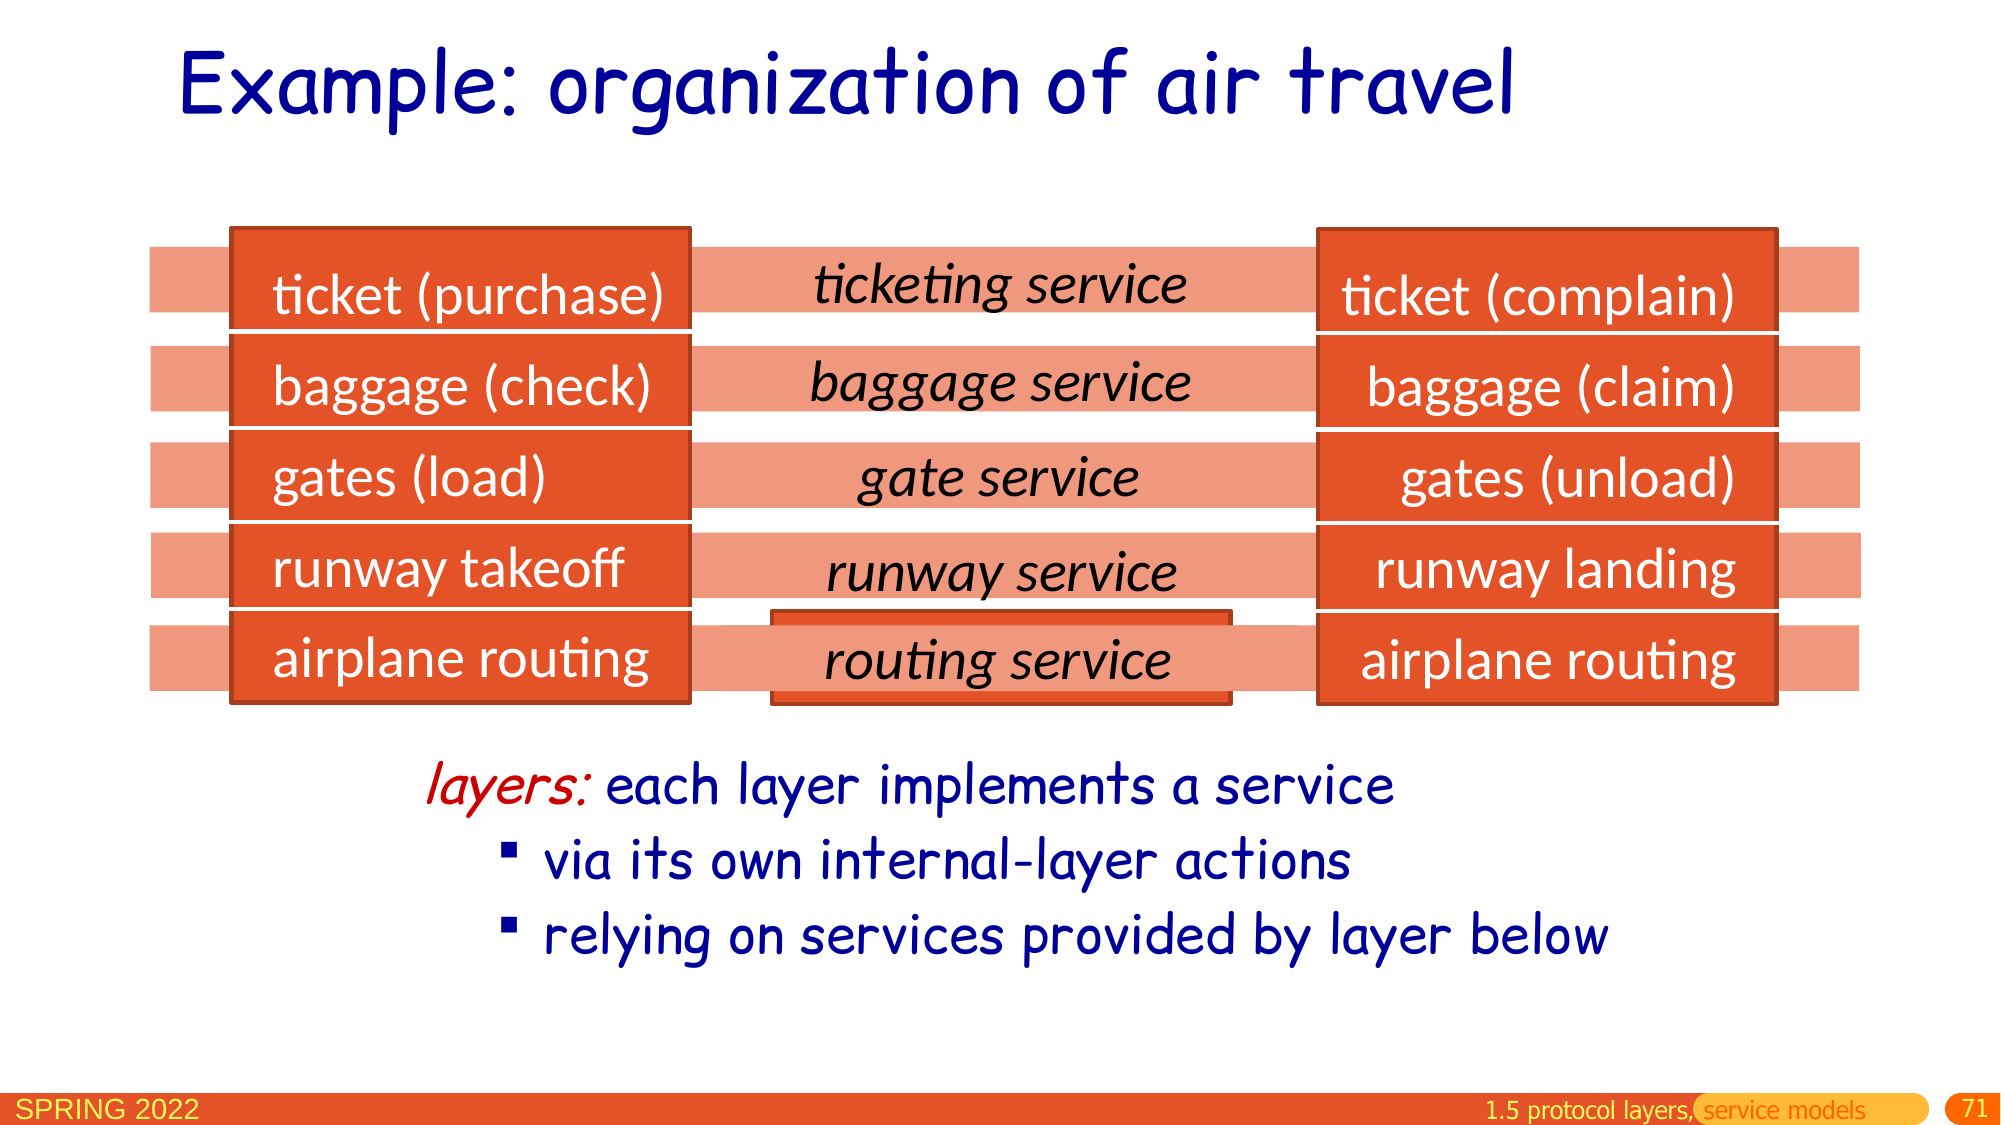

Example: organization of air travel

ticket (purchase)
baggage (check)
gates (load)
runway takeoff
airplane routing
ticket (complain)
baggage (claim)
gates (unload)
runway landing
airplane routing

ticketing service
baggage service
gate service
runway service
routing service

airplane routing
layers: each layer implements a service
via its own internal-layer actions
relying on services provided by layer below

71
1.5 protocol layers, service models